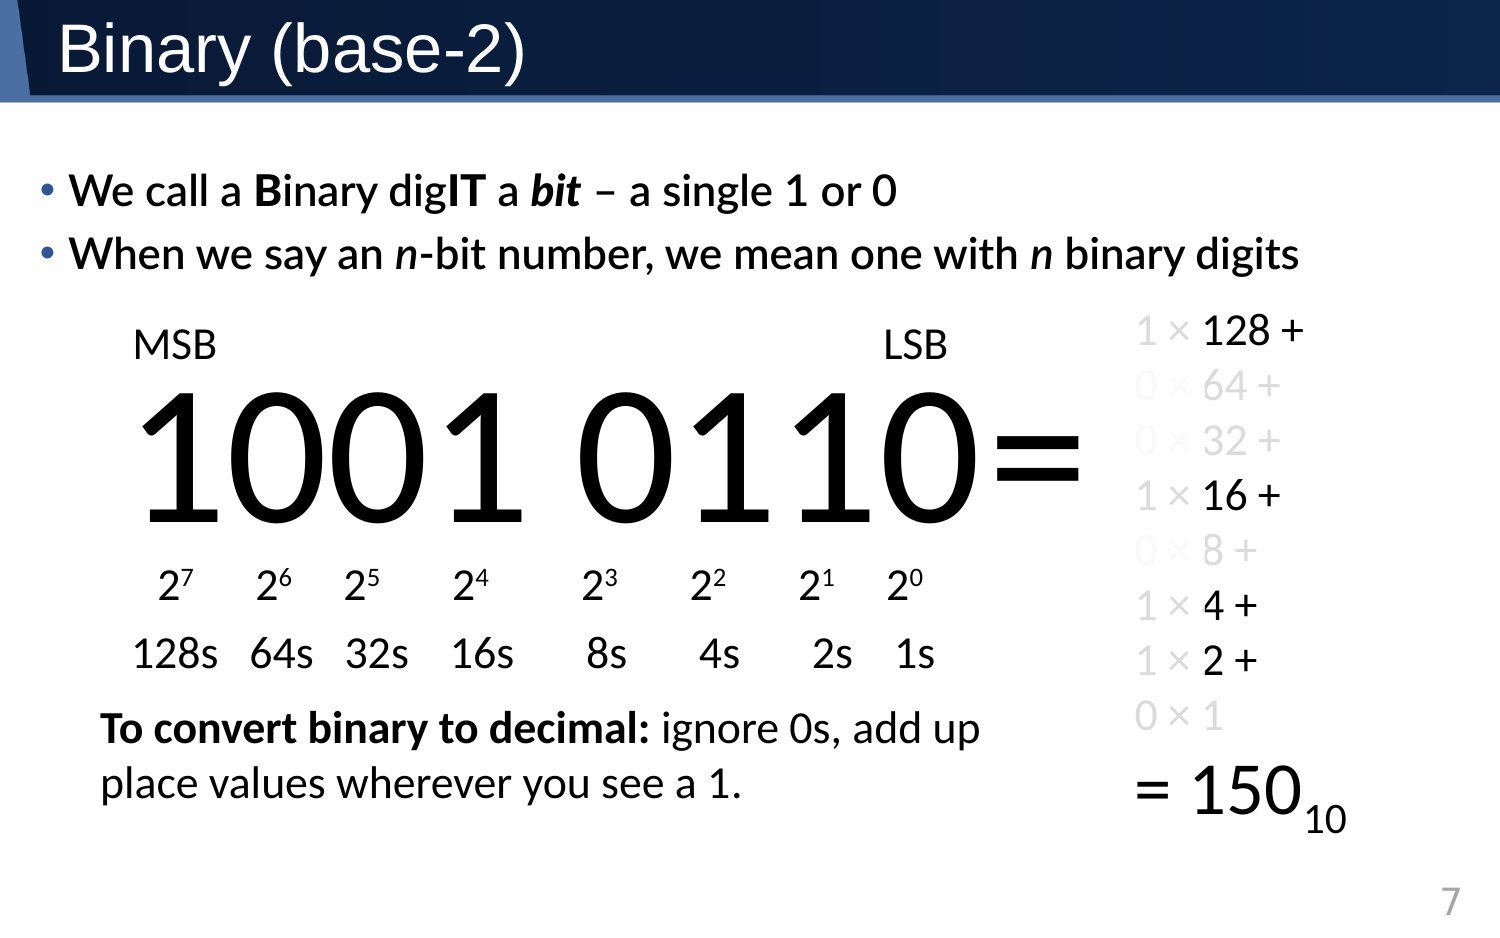

# Binary (base-2)
We call a Binary digIT a bit – a single 1 or 0
When we say an n-bit number, we mean one with n binary digits
1 × 128 +
0 × 64 +
0 × 32 +
1 × 16 +
0 × 8 +
1 × 4 +
1 × 2 +
0 × 1
= 15010
         MSB                                                                 LSB

1001 0110
=

      27      26     25       24         23       22       21     20
   128s   64s   32s    16s       8s       4s       2s    1s
To convert binary to decimal: ignore 0s, add up place values wherever you see a 1.
7